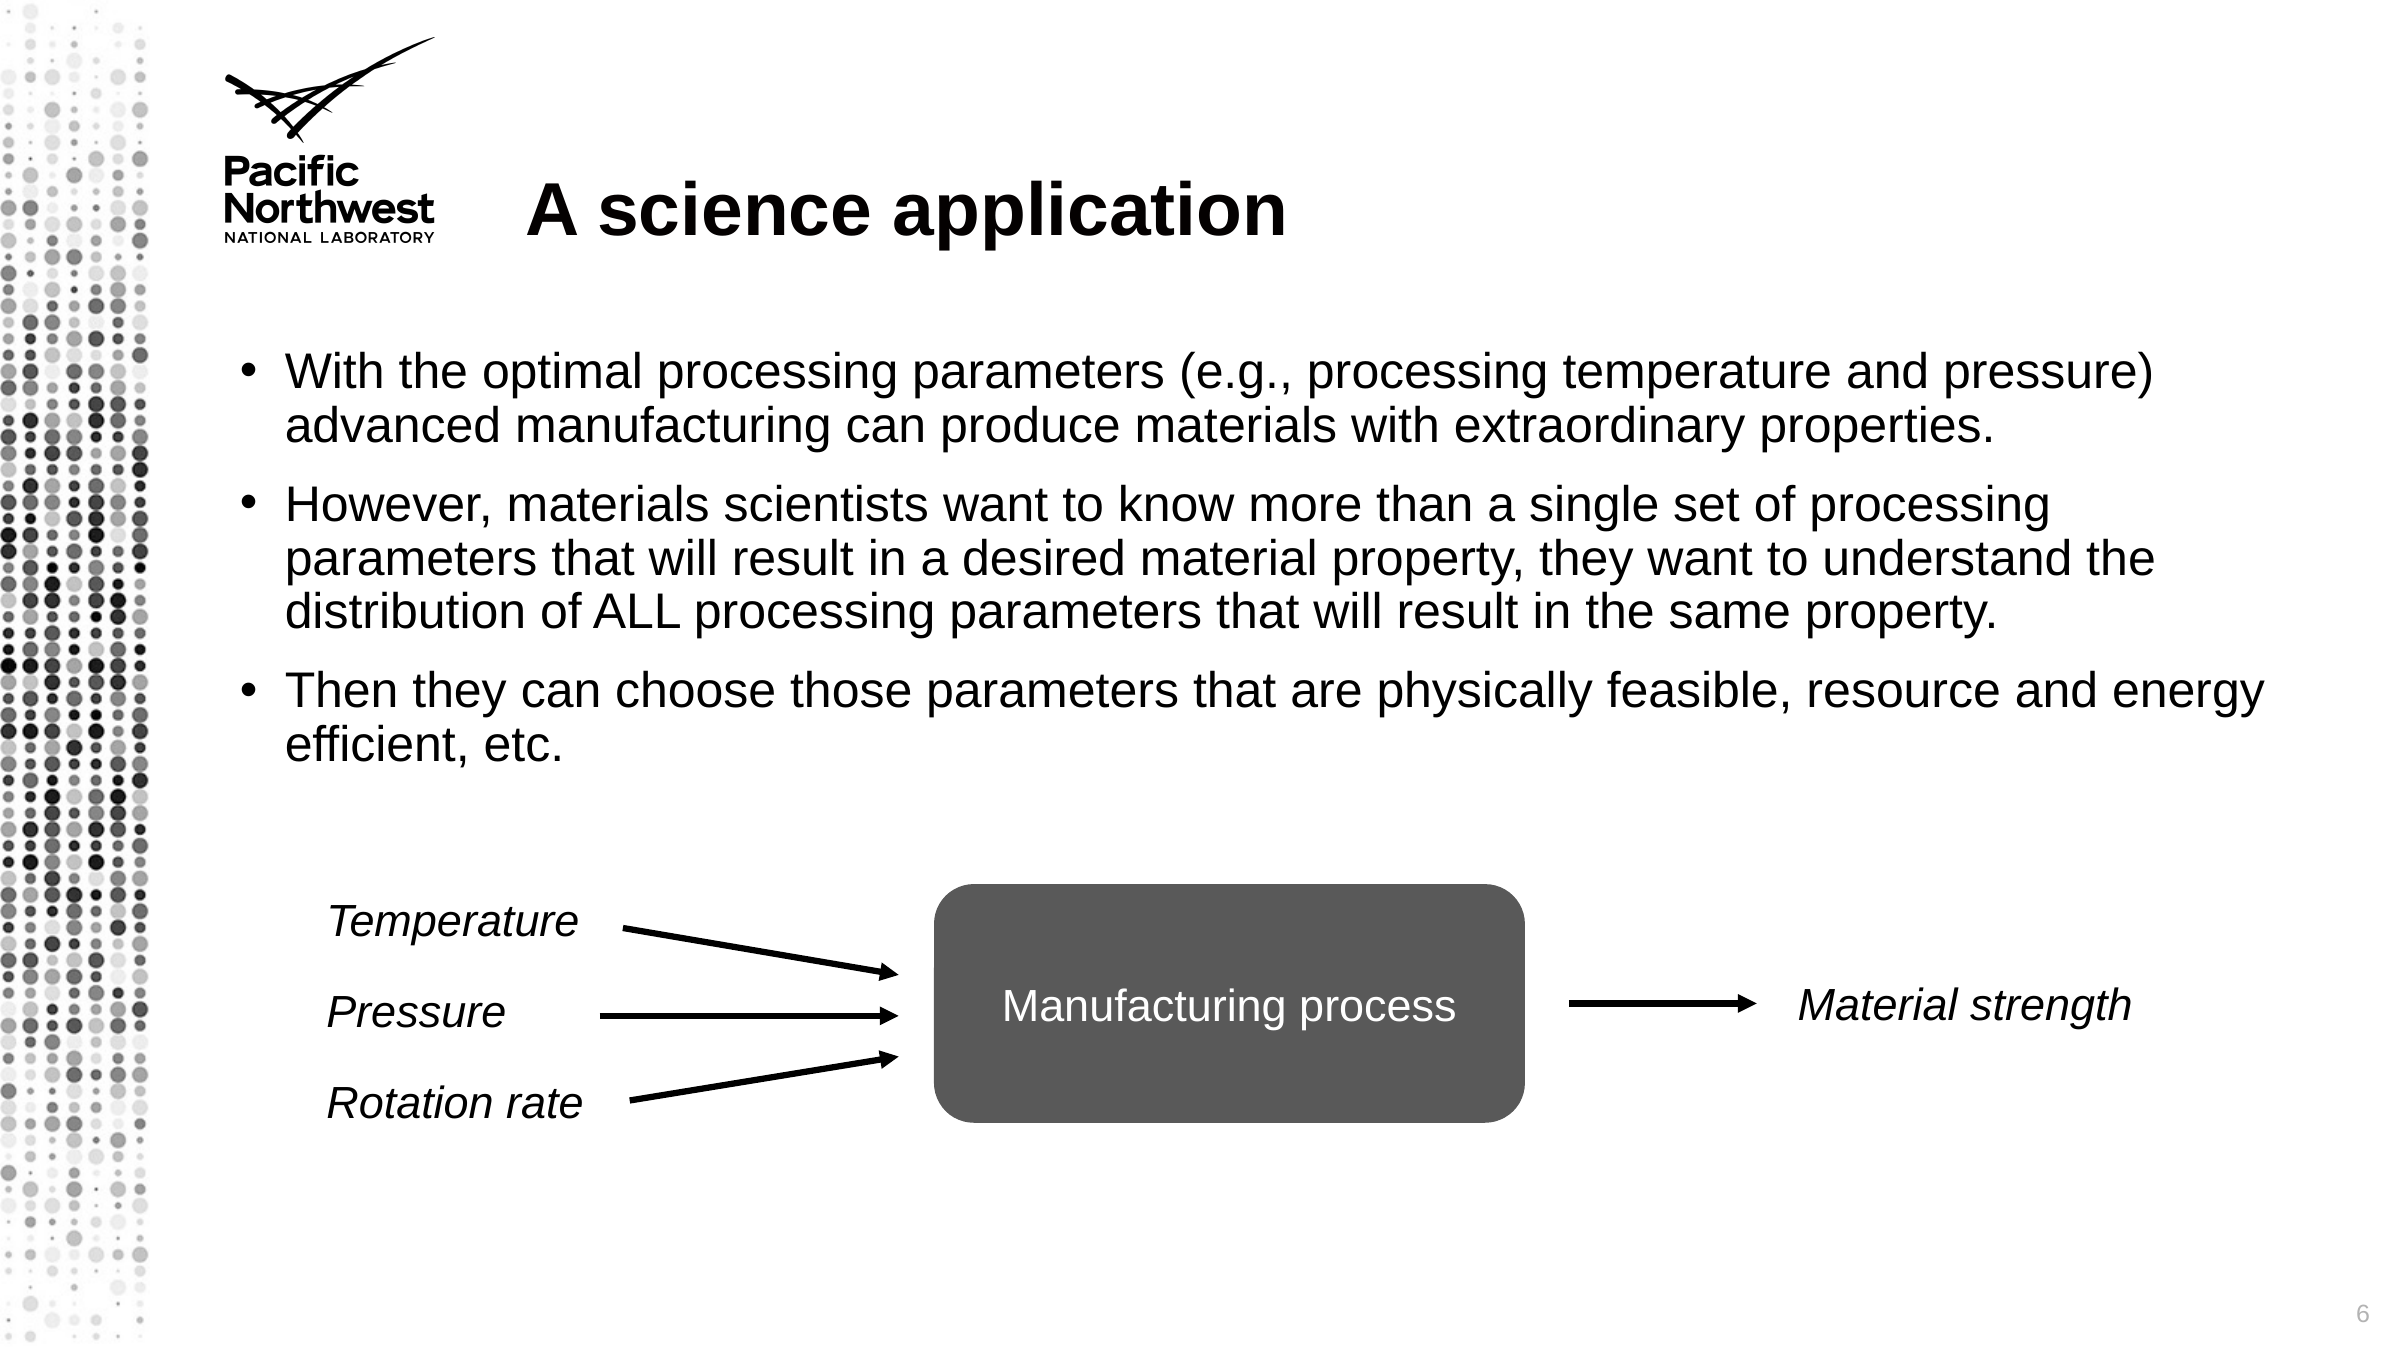

# A science application
With the optimal processing parameters (e.g., processing temperature and pressure) advanced manufacturing can produce materials with extraordinary properties.
However, materials scientists want to know more than a single set of processing parameters that will result in a desired material property, they want to understand the distribution of ALL processing parameters that will result in the same property.
Then they can choose those parameters that are physically feasible, resource and energy efficient, etc.
Temperature
Manufacturing process
Material strength
Pressure
Rotation rate
6